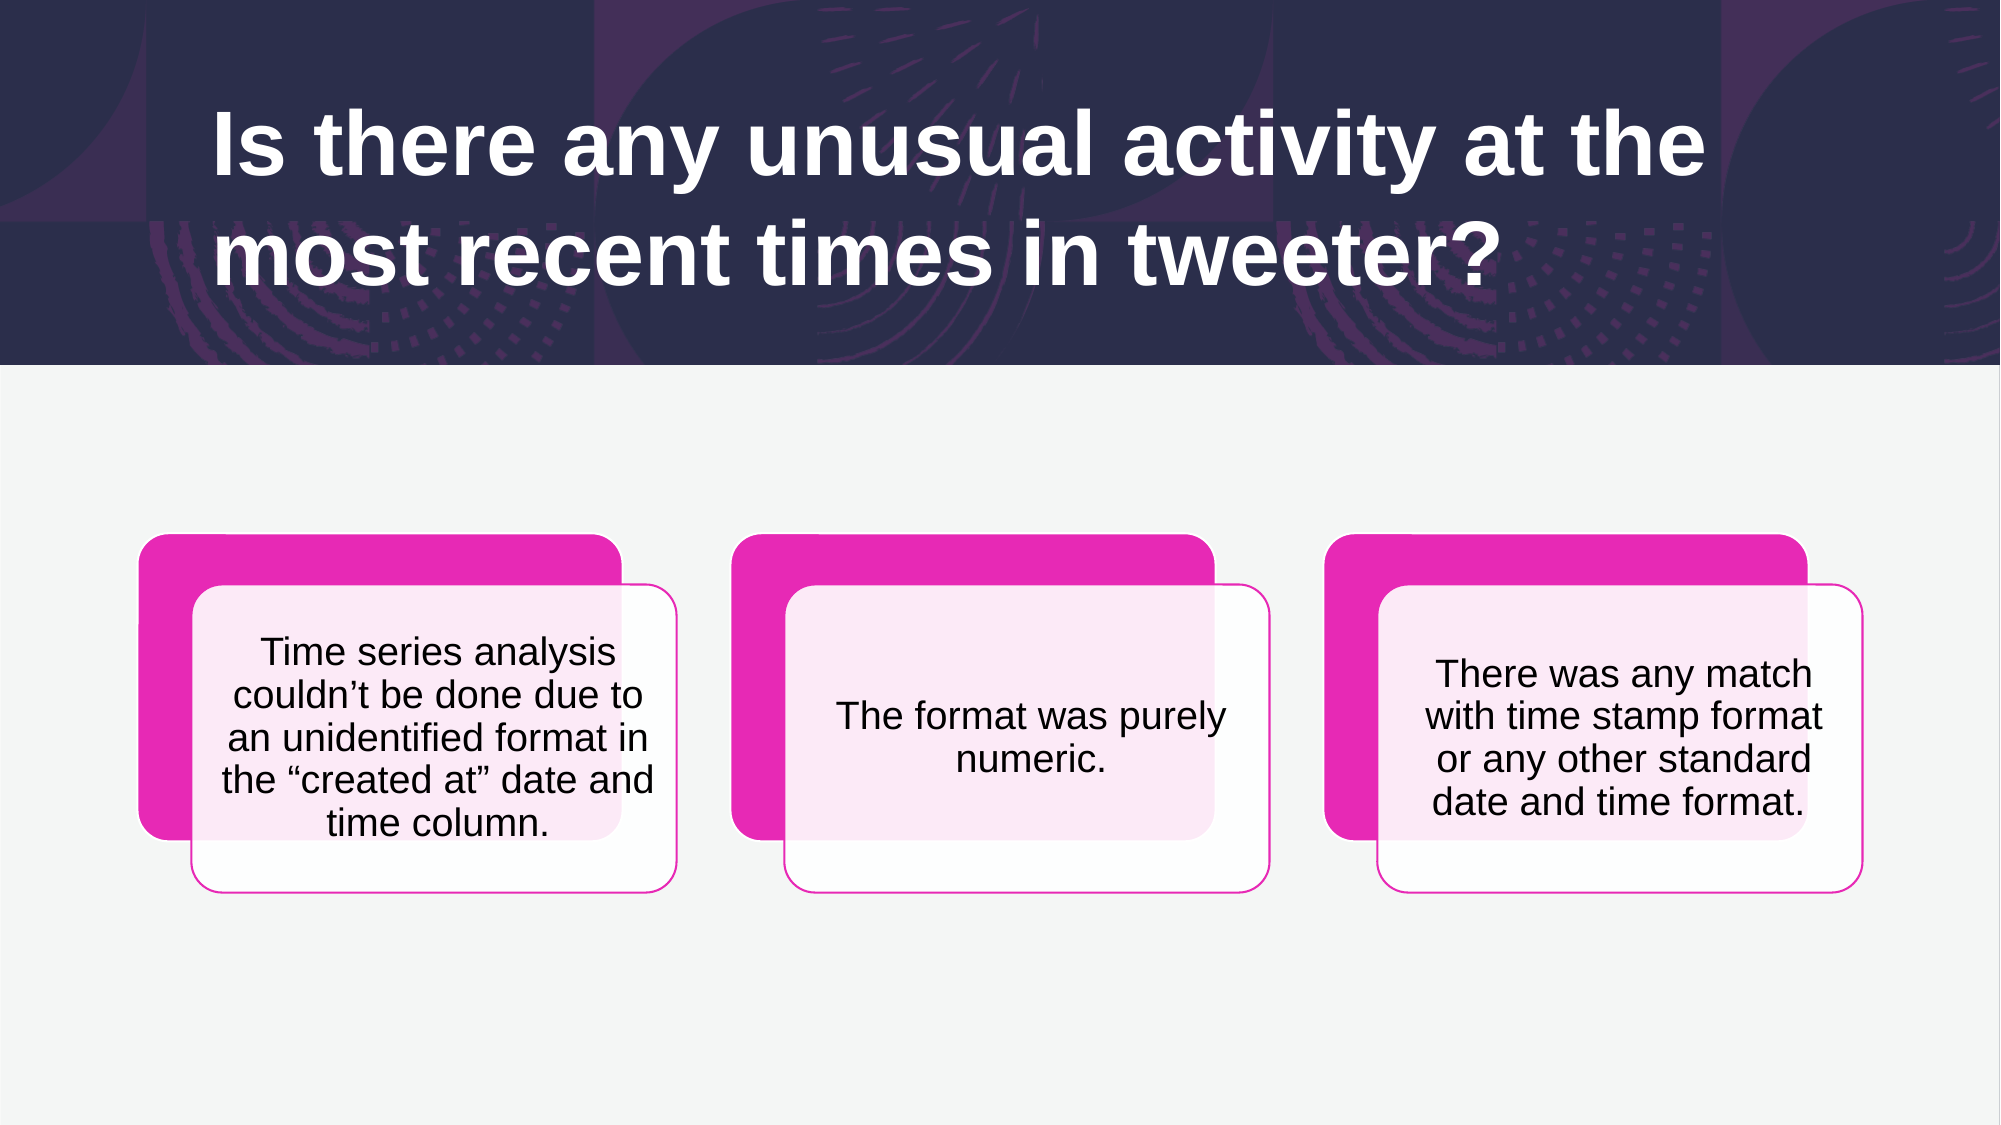

# Is there any unusual activity at the most recent times in tweeter?
Time series analysis couldn’t be done due to an unidentified format in the “created at” date and time column.
The format was purely numeric.
There was any match with time stamp format or any other standard date and time format.